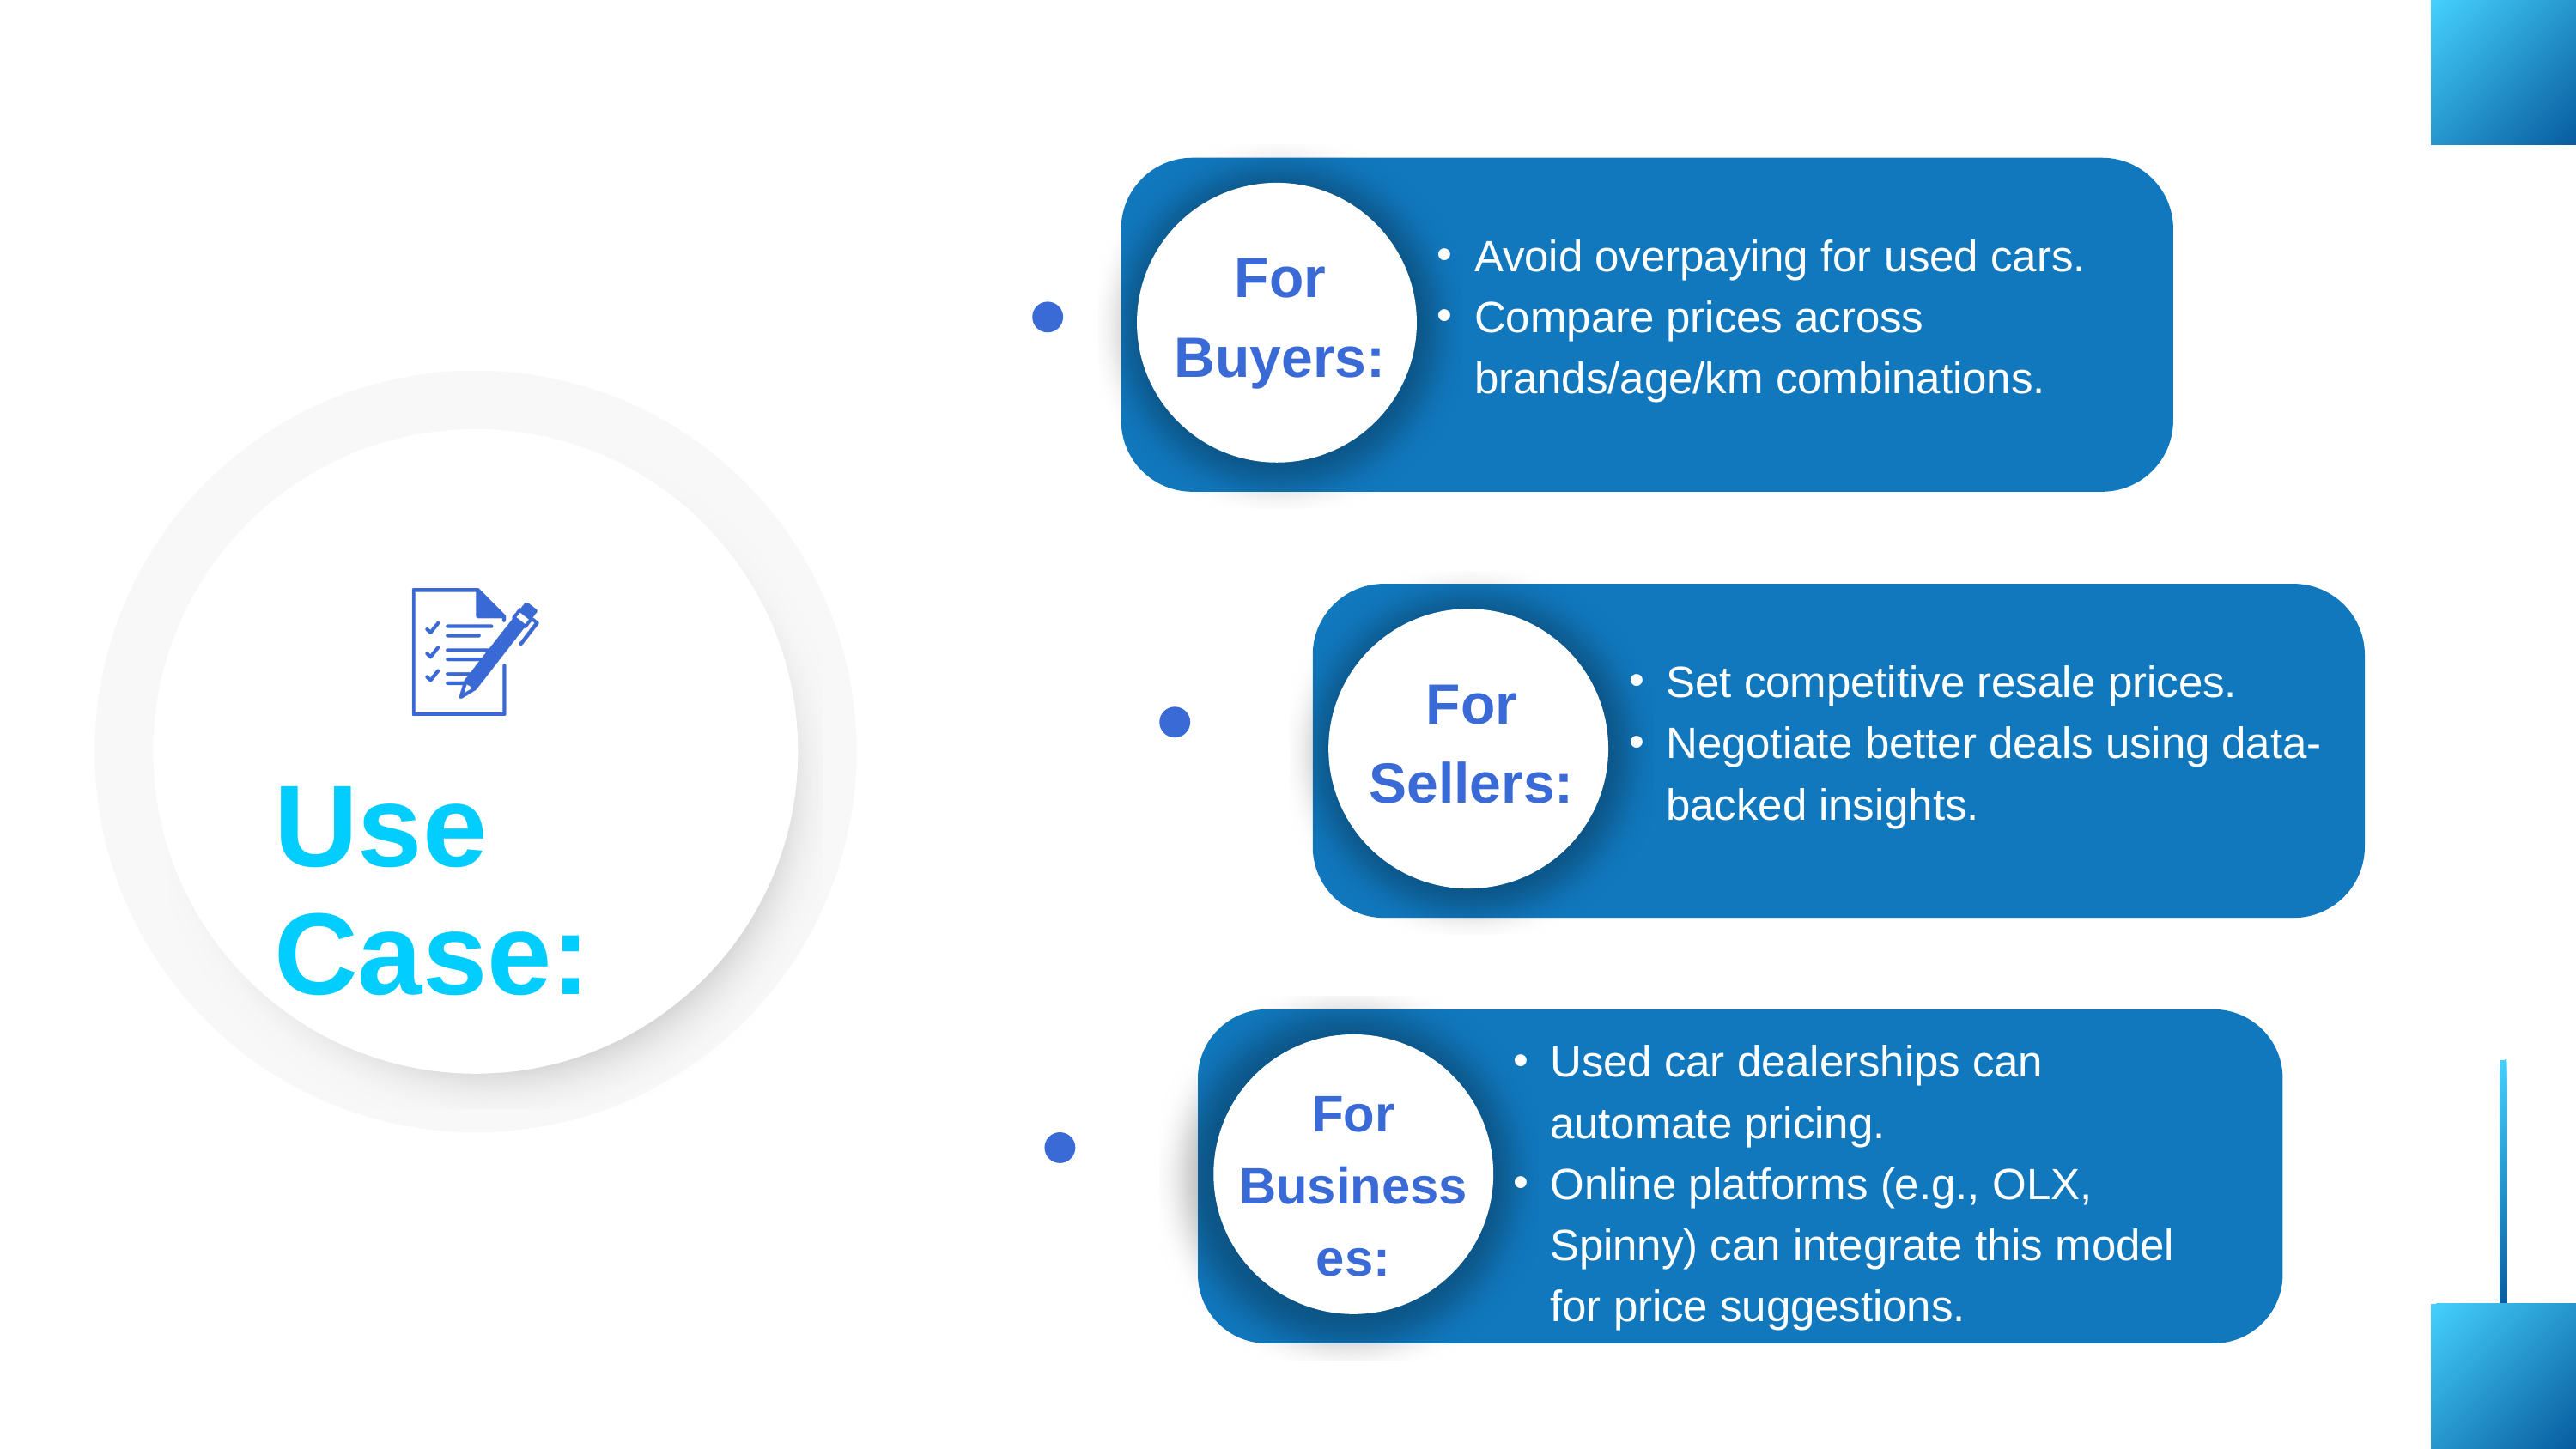

Avoid overpaying for used cars.
Compare prices across brands/age/km combinations.

For Buyers:

Set competitive resale prices.
Negotiate better deals using data-backed insights.

For Sellers:

Use Case:

Used car dealerships can automate pricing.
Online platforms (e.g., OLX, Spinny) can integrate this model for price suggestions.

For Businesses:

02